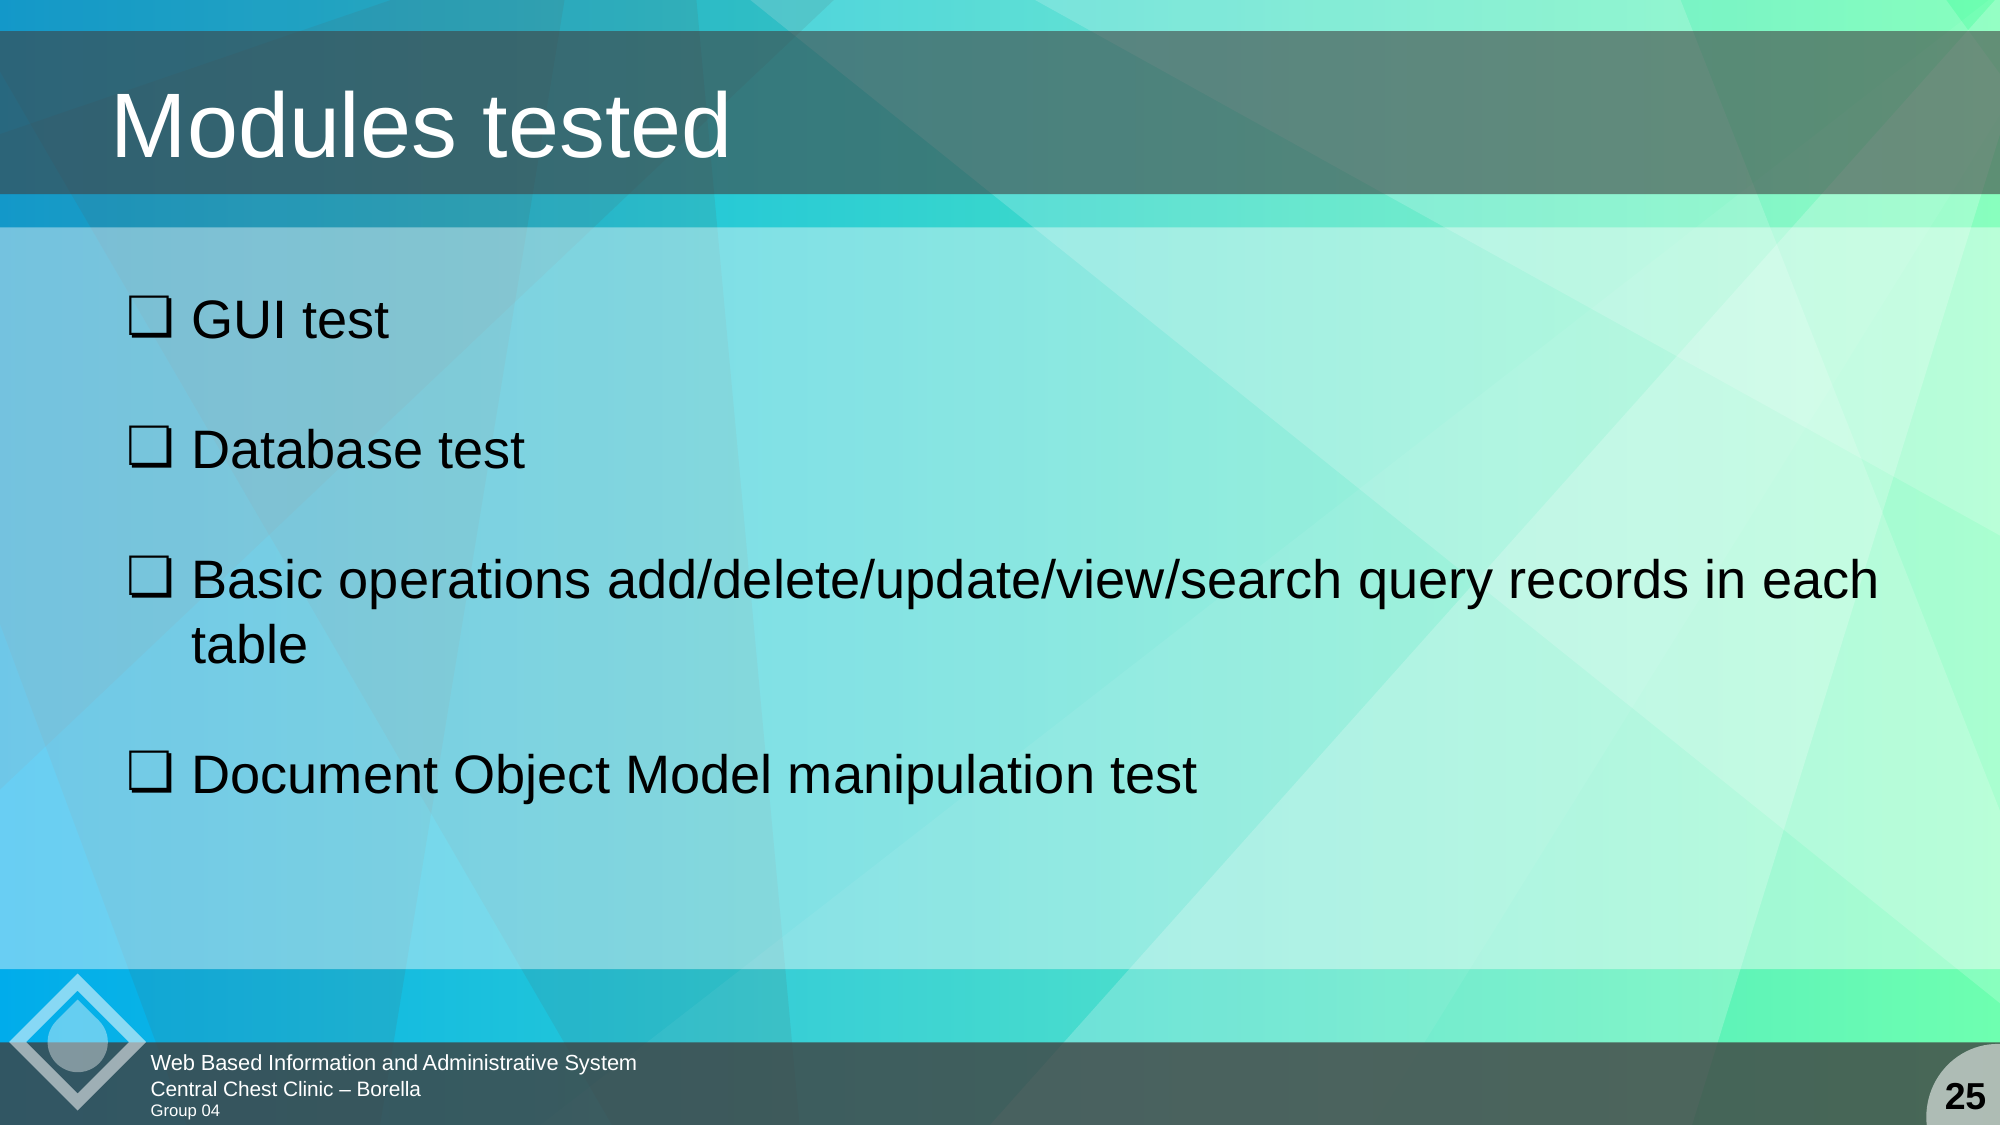

Modules tested

GUI test

Database test

Basic operations add/delete/update/view/search query records in each table

Document Object Model manipulation test

Web Based Information and Administrative System
Central Chest Clinic – Borella
Group 04

25